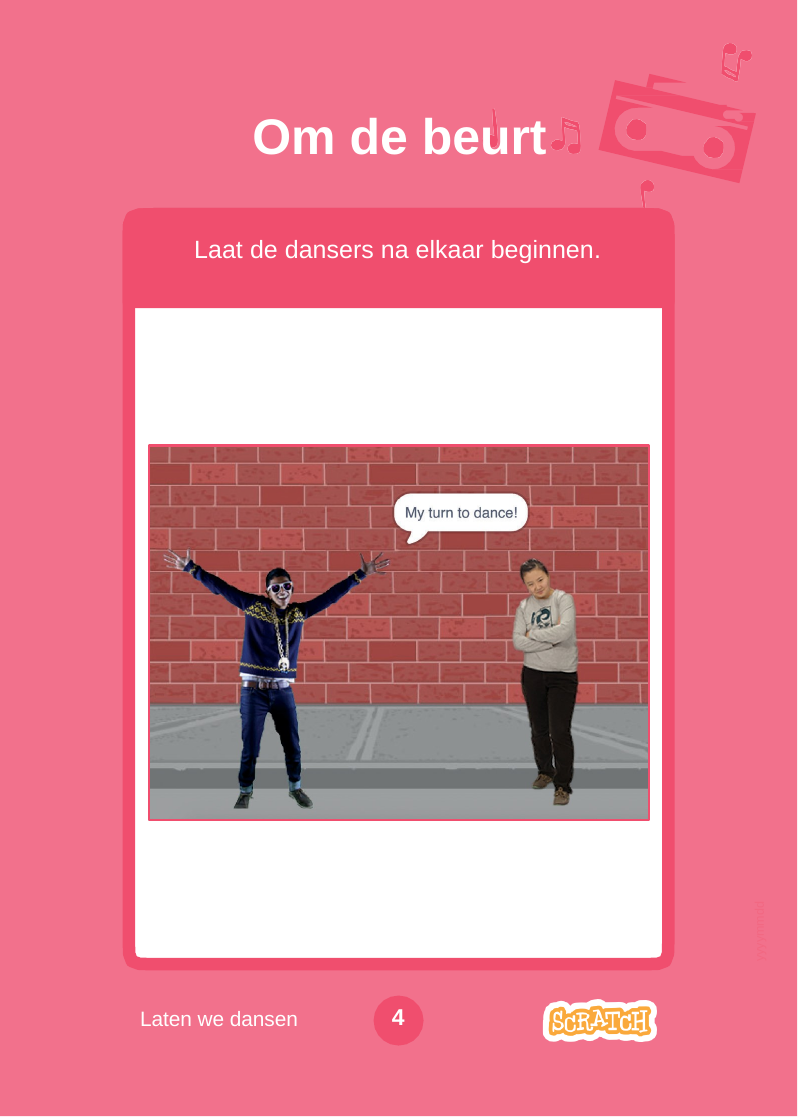

# Om de beurt

Laat de dansers na elkaar beginnen.

yyyymmdd

4
Laten we dansen